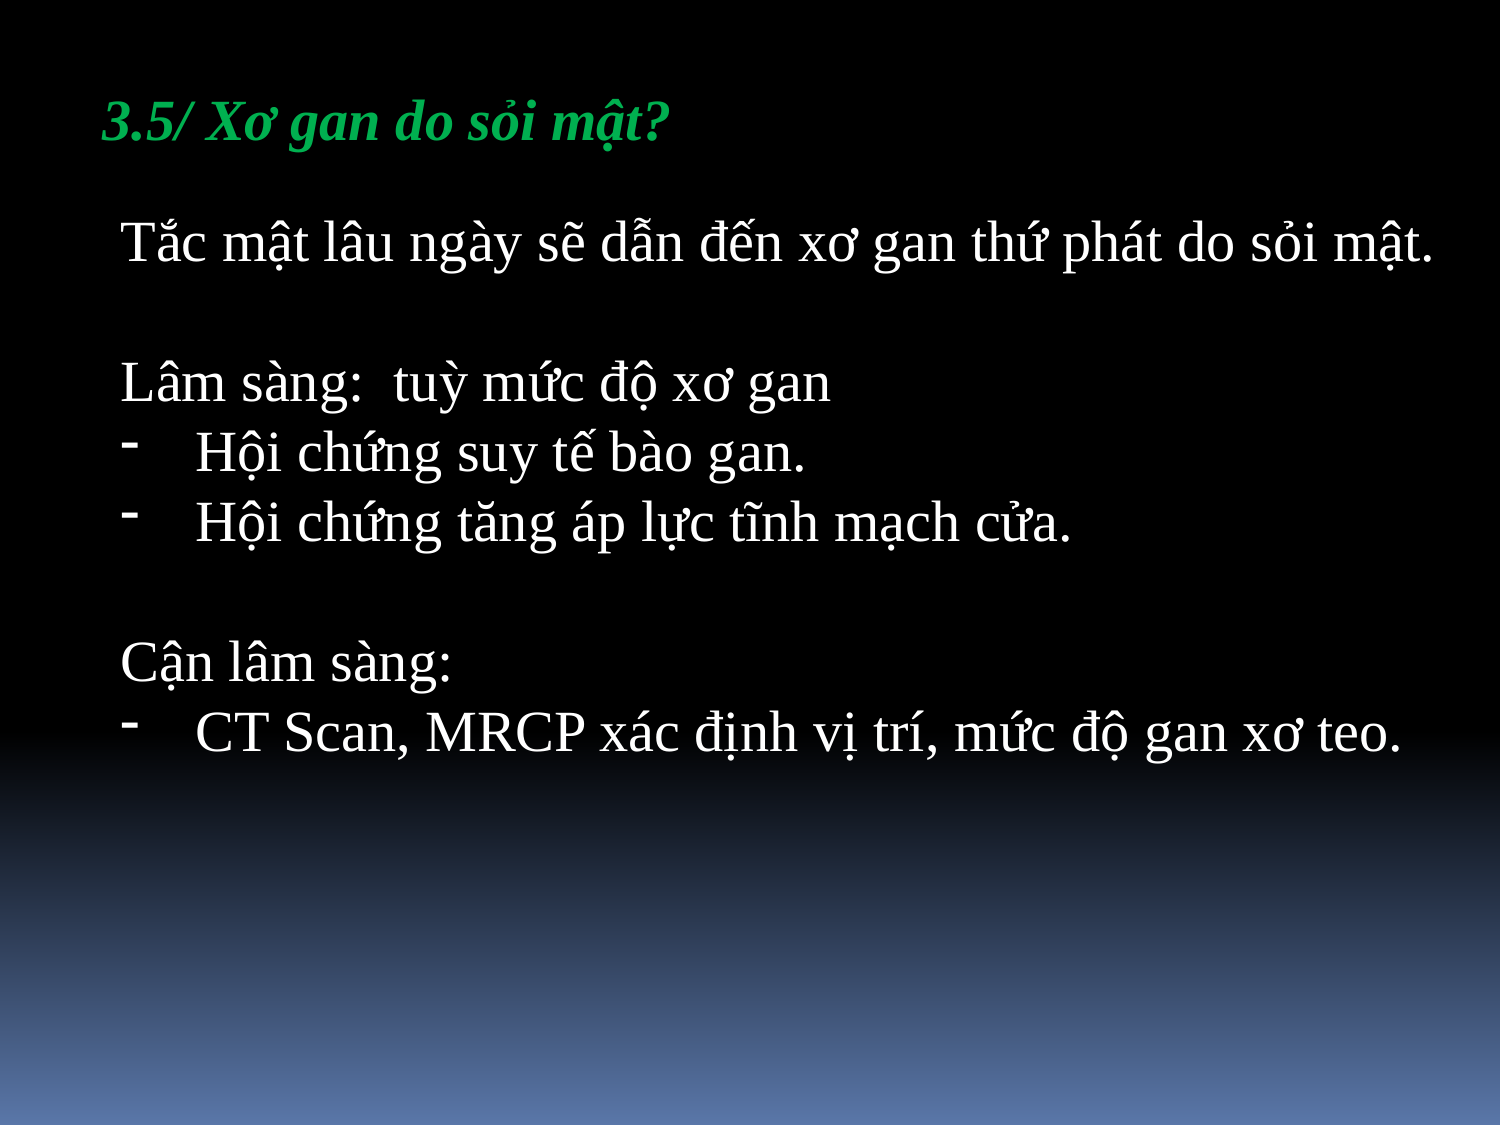

3.5/ Xơ gan do sỏi mật?

Tắc mật lâu ngày sẽ dẫn đến xơ gan thứ phát do sỏi mật.

Lâm sàng:  tuỳ mức độ xơ gan
Hội chứng suy tế bào gan.
Hội chứng tăng áp lực tĩnh mạch cửa.

Cận lâm sàng:
CT Scan, MRCP xác định vị trí, mức độ gan xơ teo.